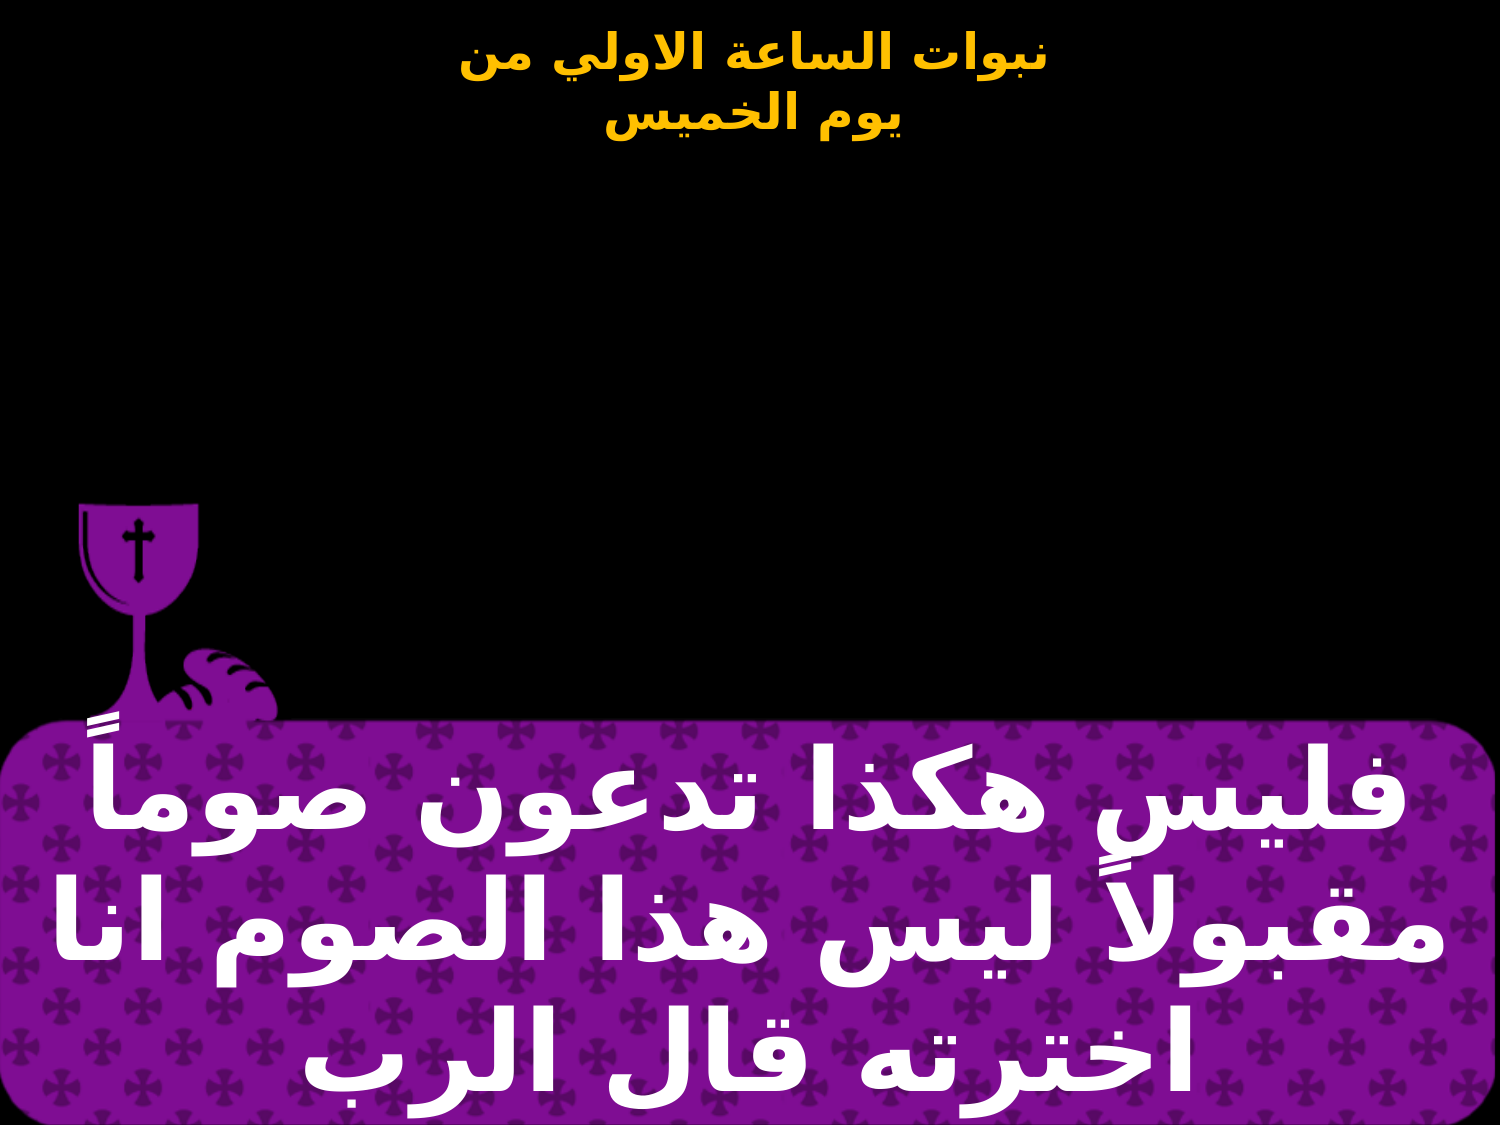

| فليس هكذا تدعون صوماً مقبولاً ليس هذا الصوم انا اخترته قال الرب |
| --- |